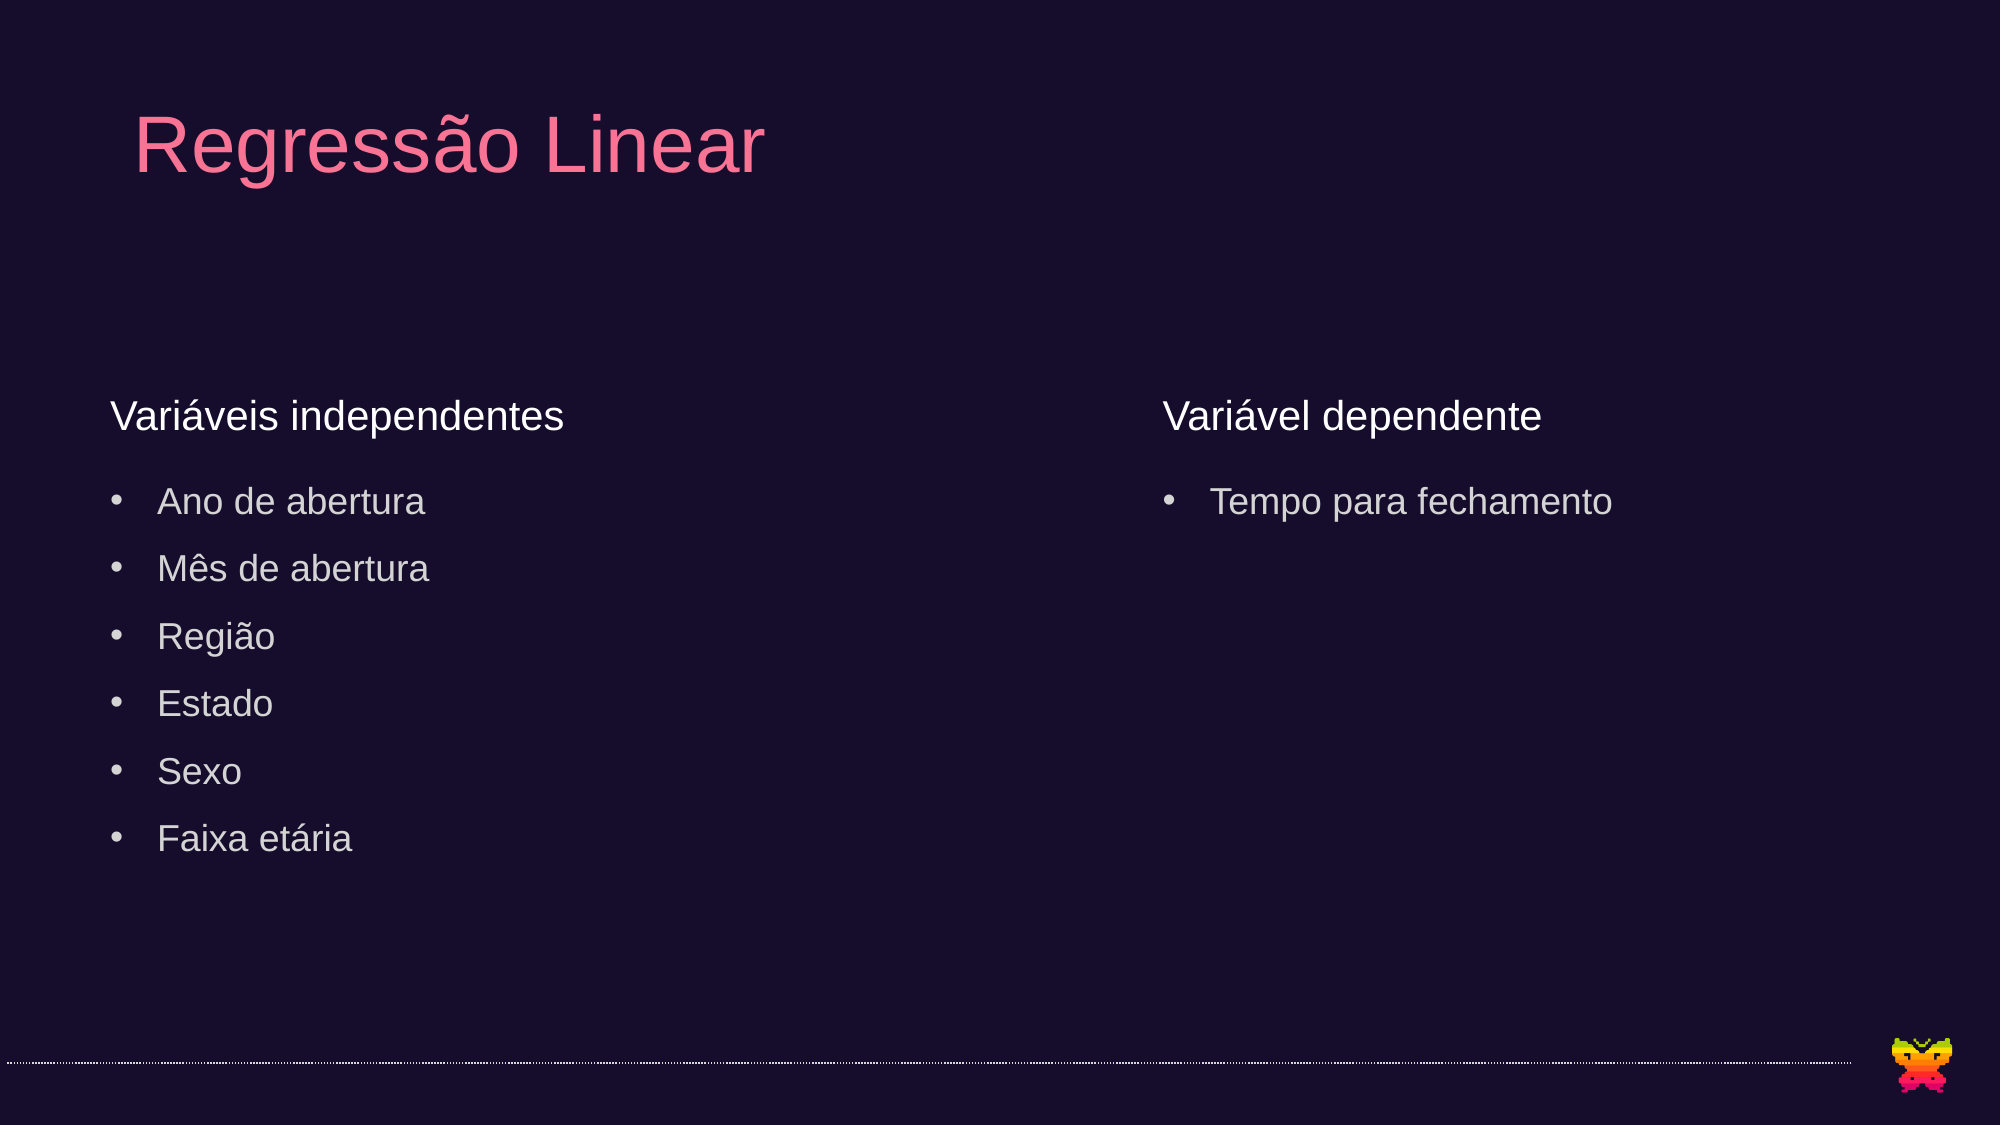

# Regressão Linear
Variáveis independentes
Variável dependente
Ano de abertura
Mês de abertura
Região
Estado
Sexo
Faixa etária
Tempo para fechamento